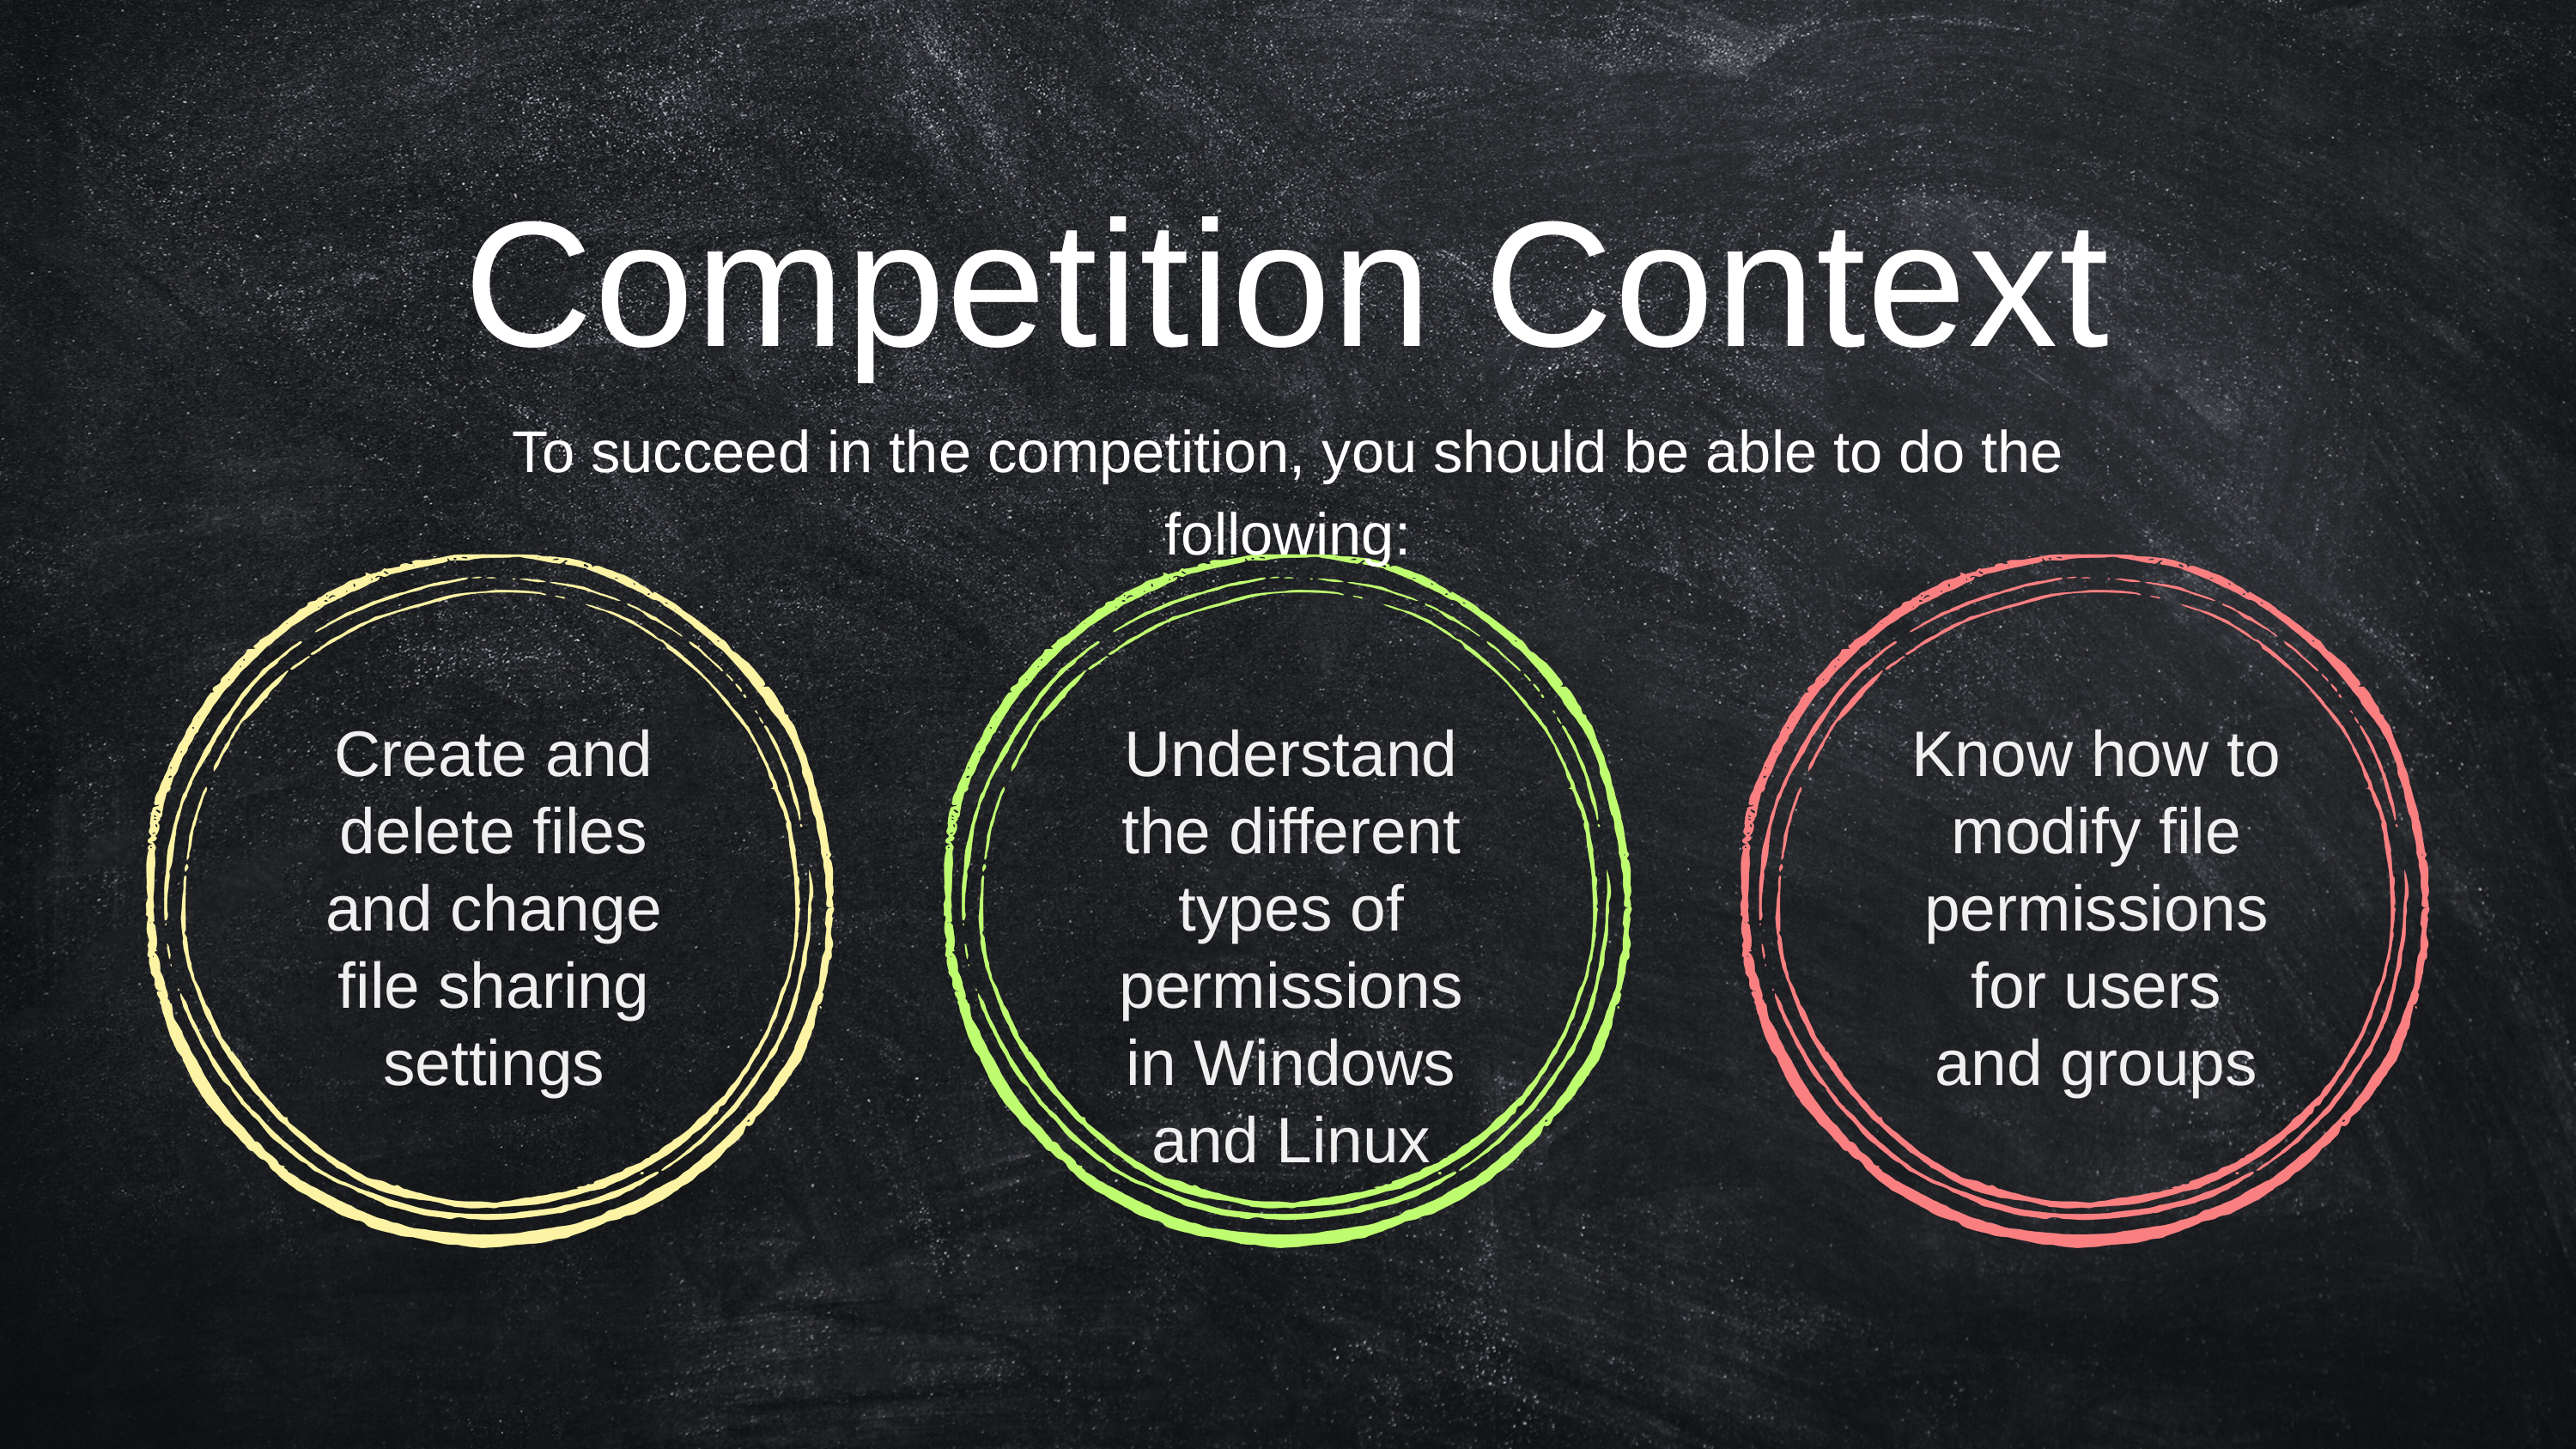

Competition Context
To succeed in the competition, you should be able to do the following:

Create and delete files and change file sharing settings
Understand the different types of permissions in Windows and Linux
Know how to modify file permissions for users and groups